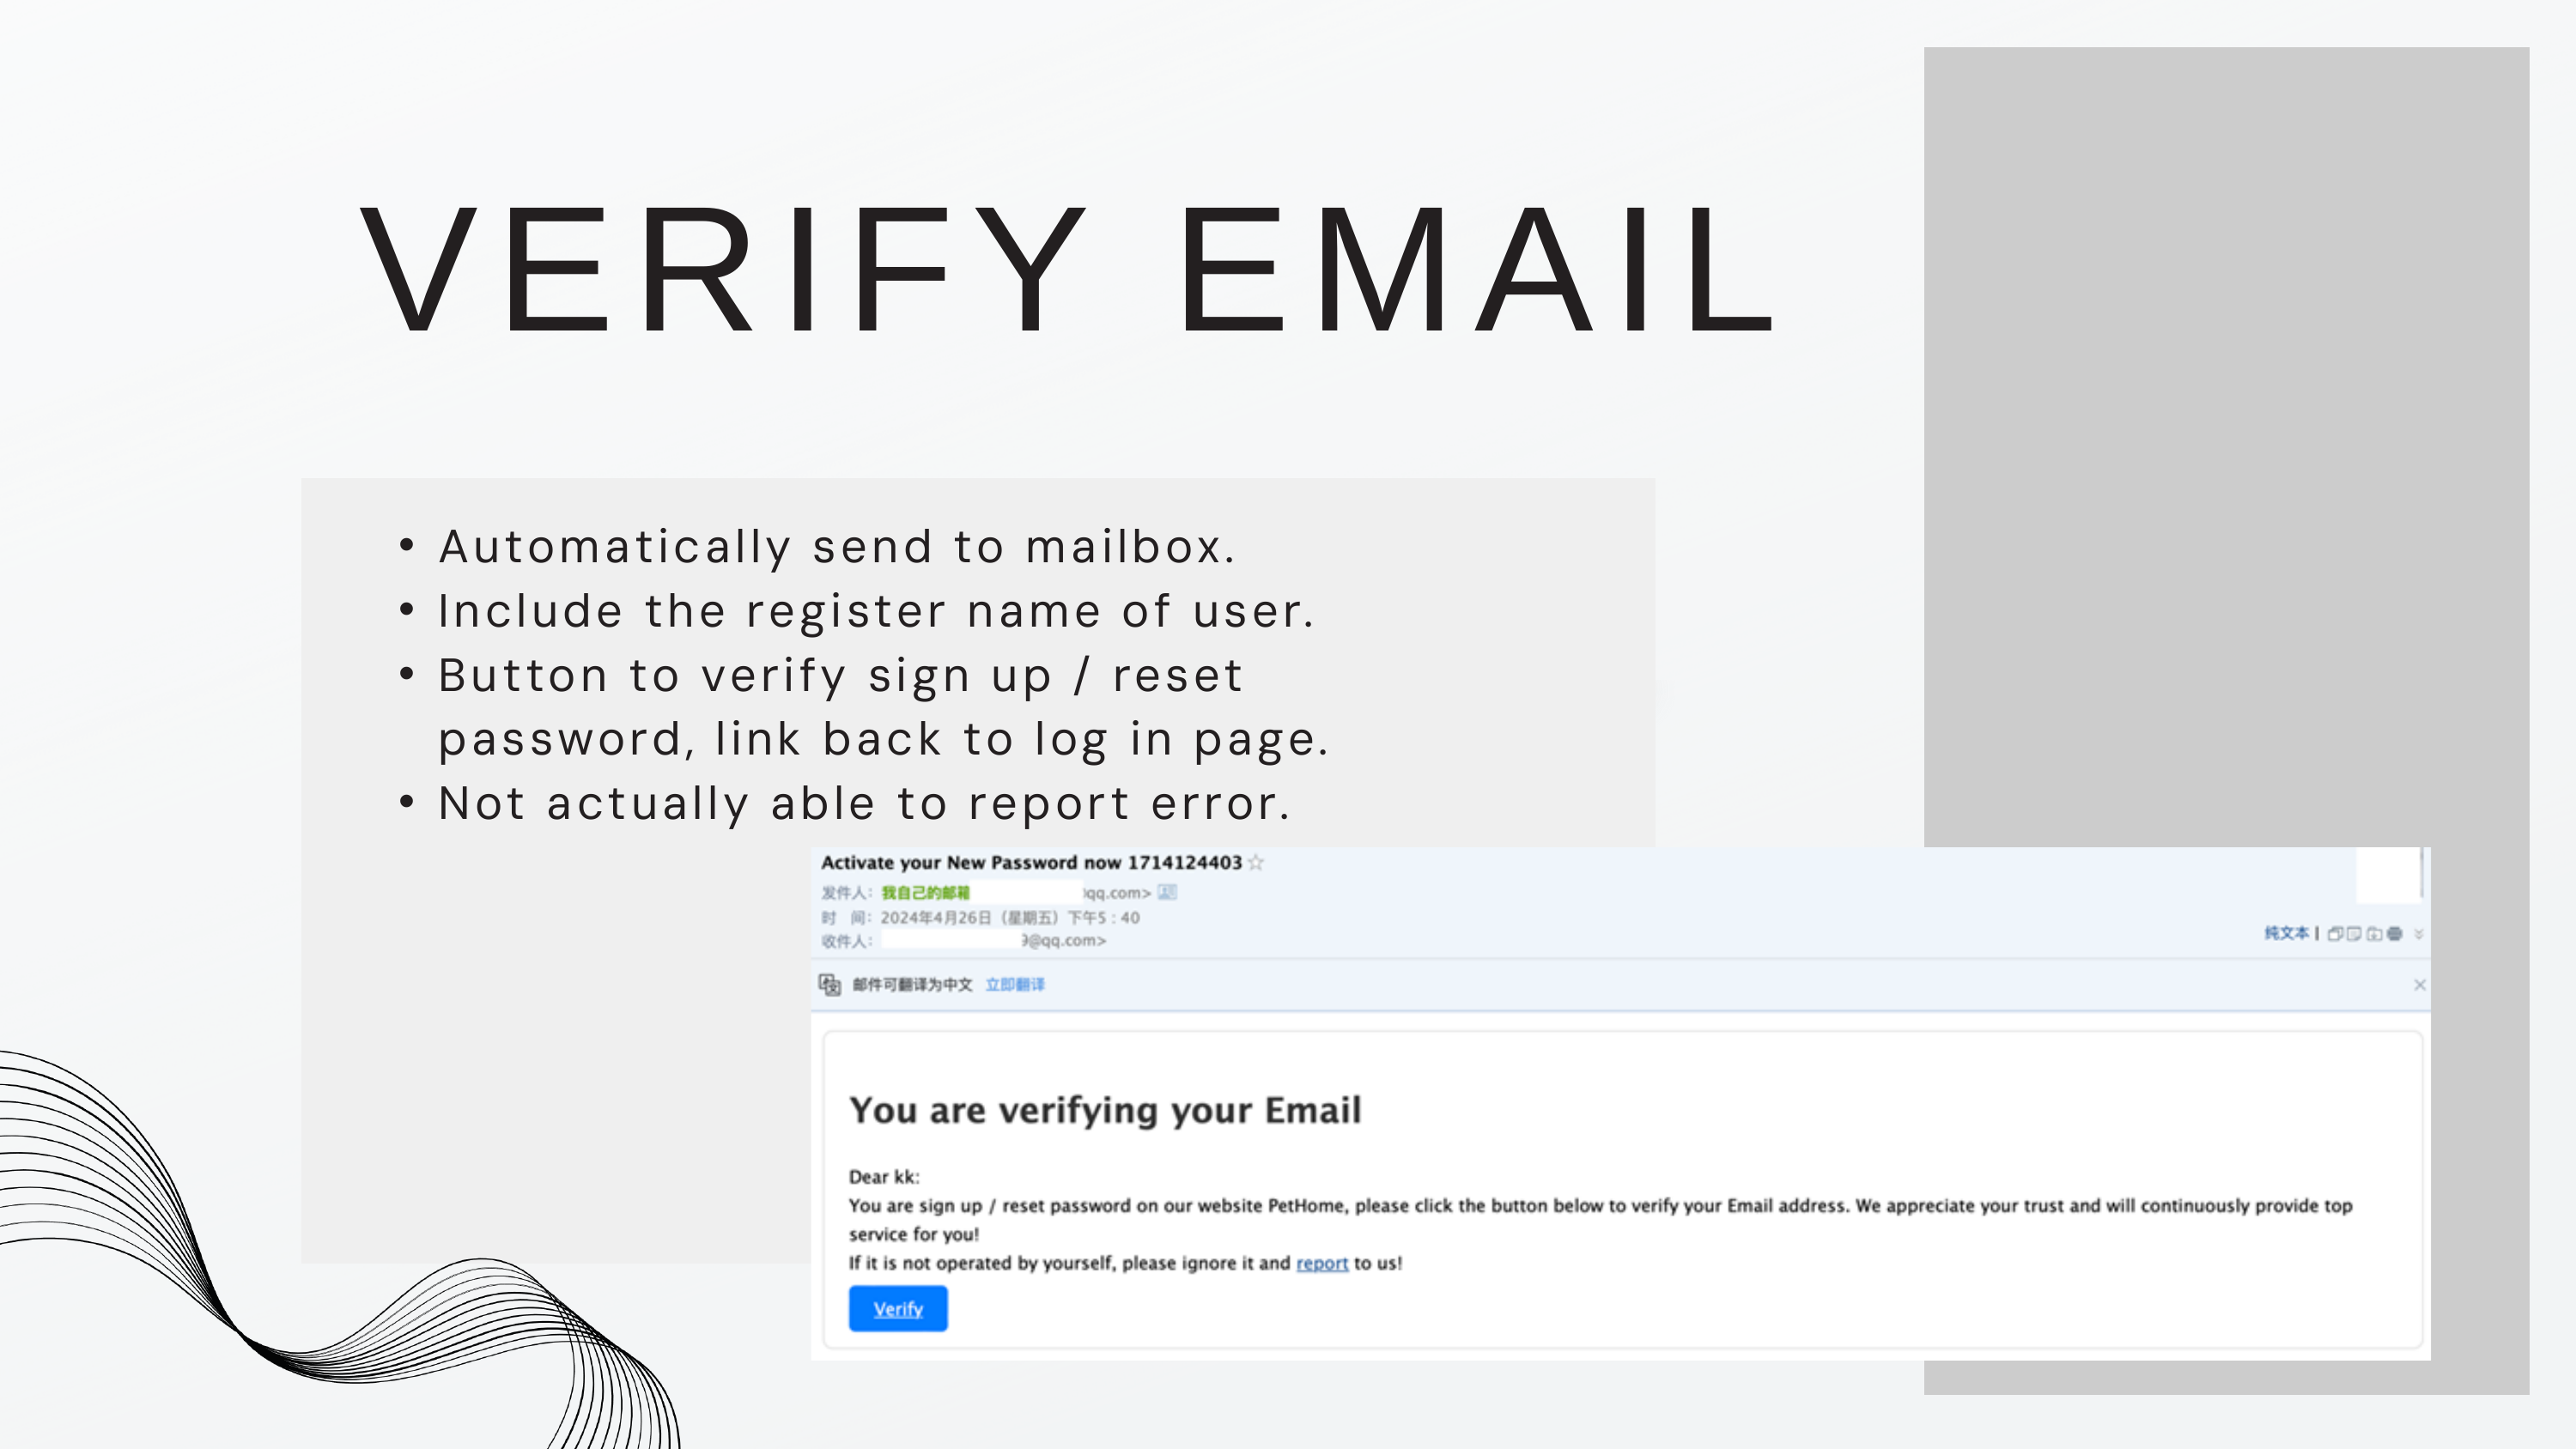

VERIFY EMAIL

Automatically send to mailbox.
Include the register name of user.
Button to verify sign up / reset password, link back to log in page.
Not actually able to report error.